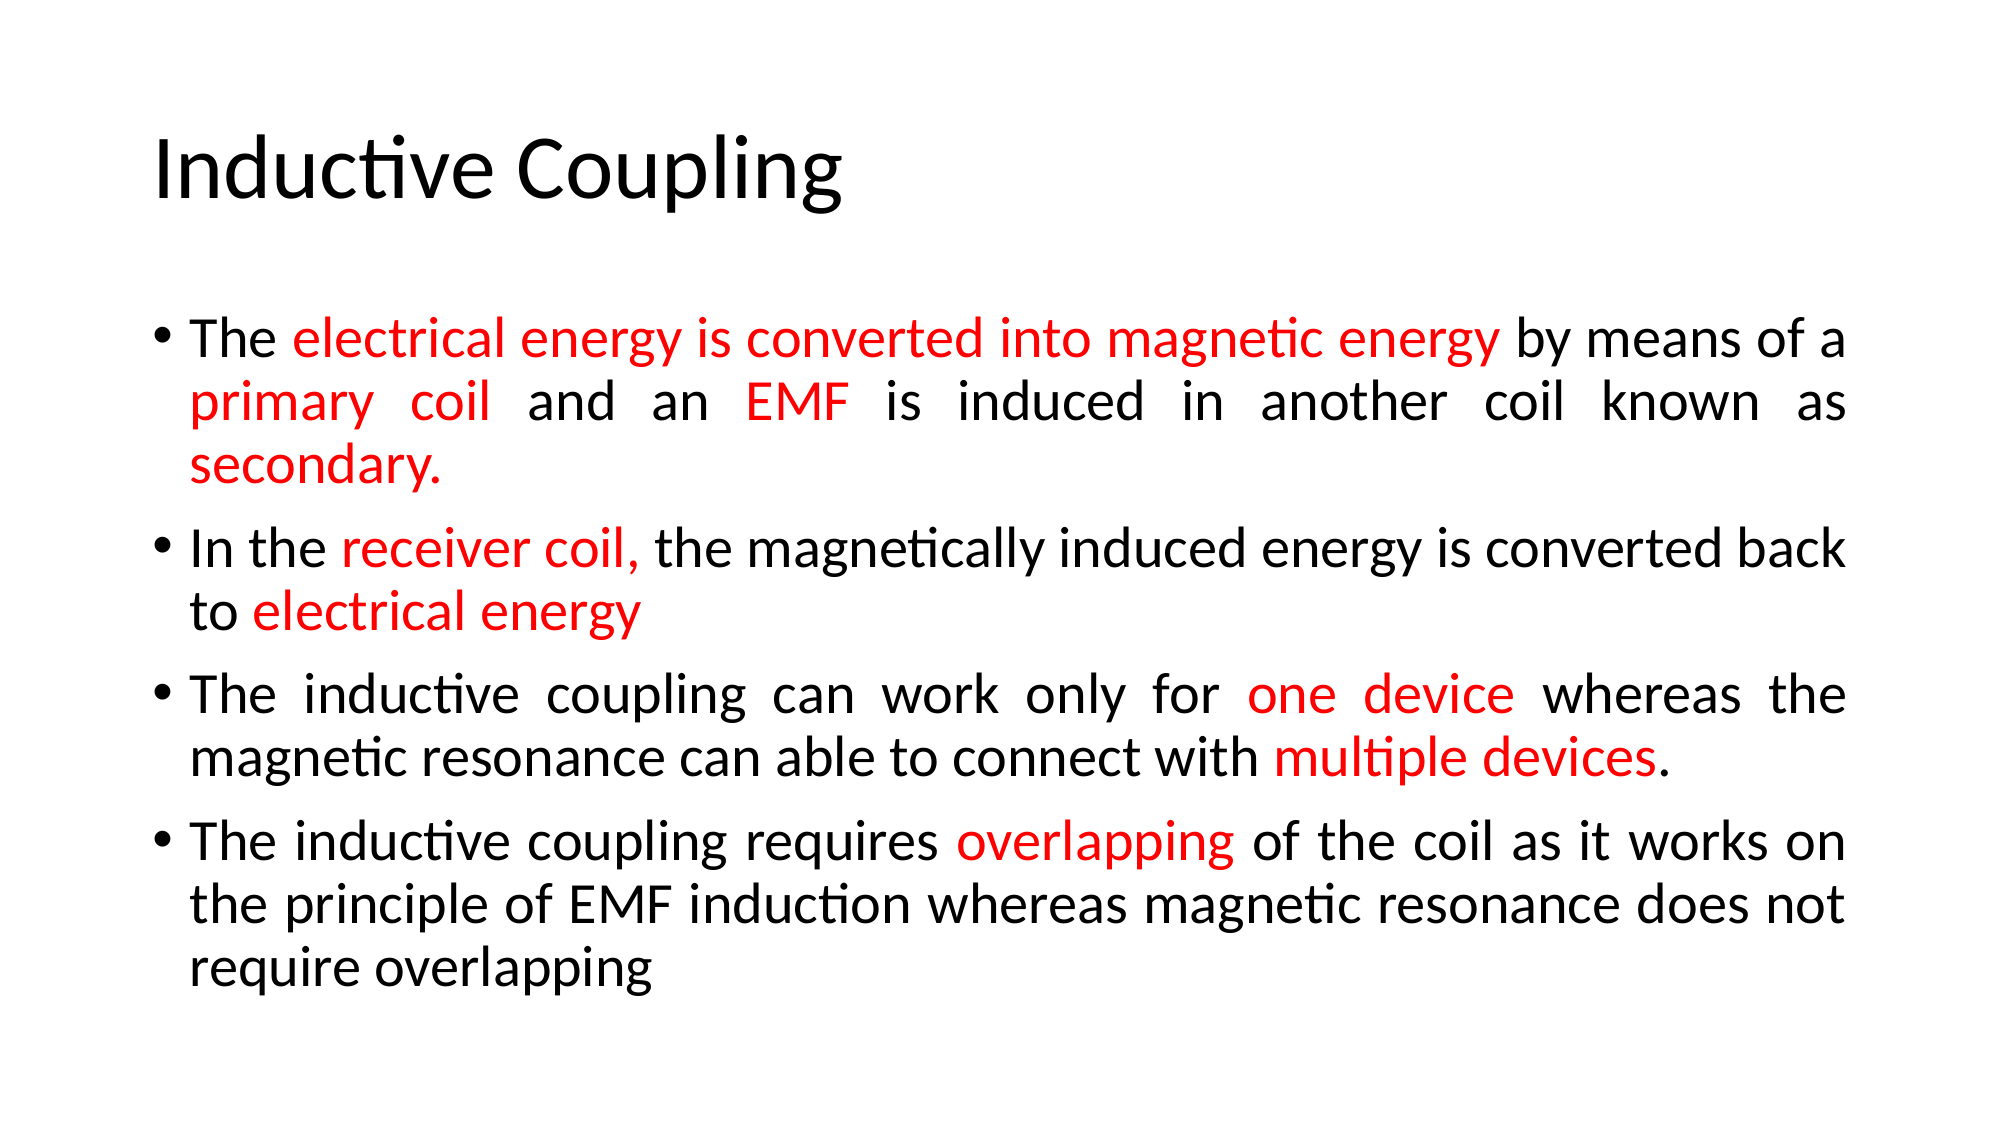

# Inductive Coupling
The electrical energy is converted into magnetic energy by means of a primary coil and an EMF is induced in another coil known as secondary.
In the receiver coil, the magnetically induced energy is converted back to electrical energy
The inductive coupling can work only for one device whereas the magnetic resonance can able to connect with multiple devices.
The inductive coupling requires overlapping of the coil as it works on the principle of EMF induction whereas magnetic resonance does not require overlapping